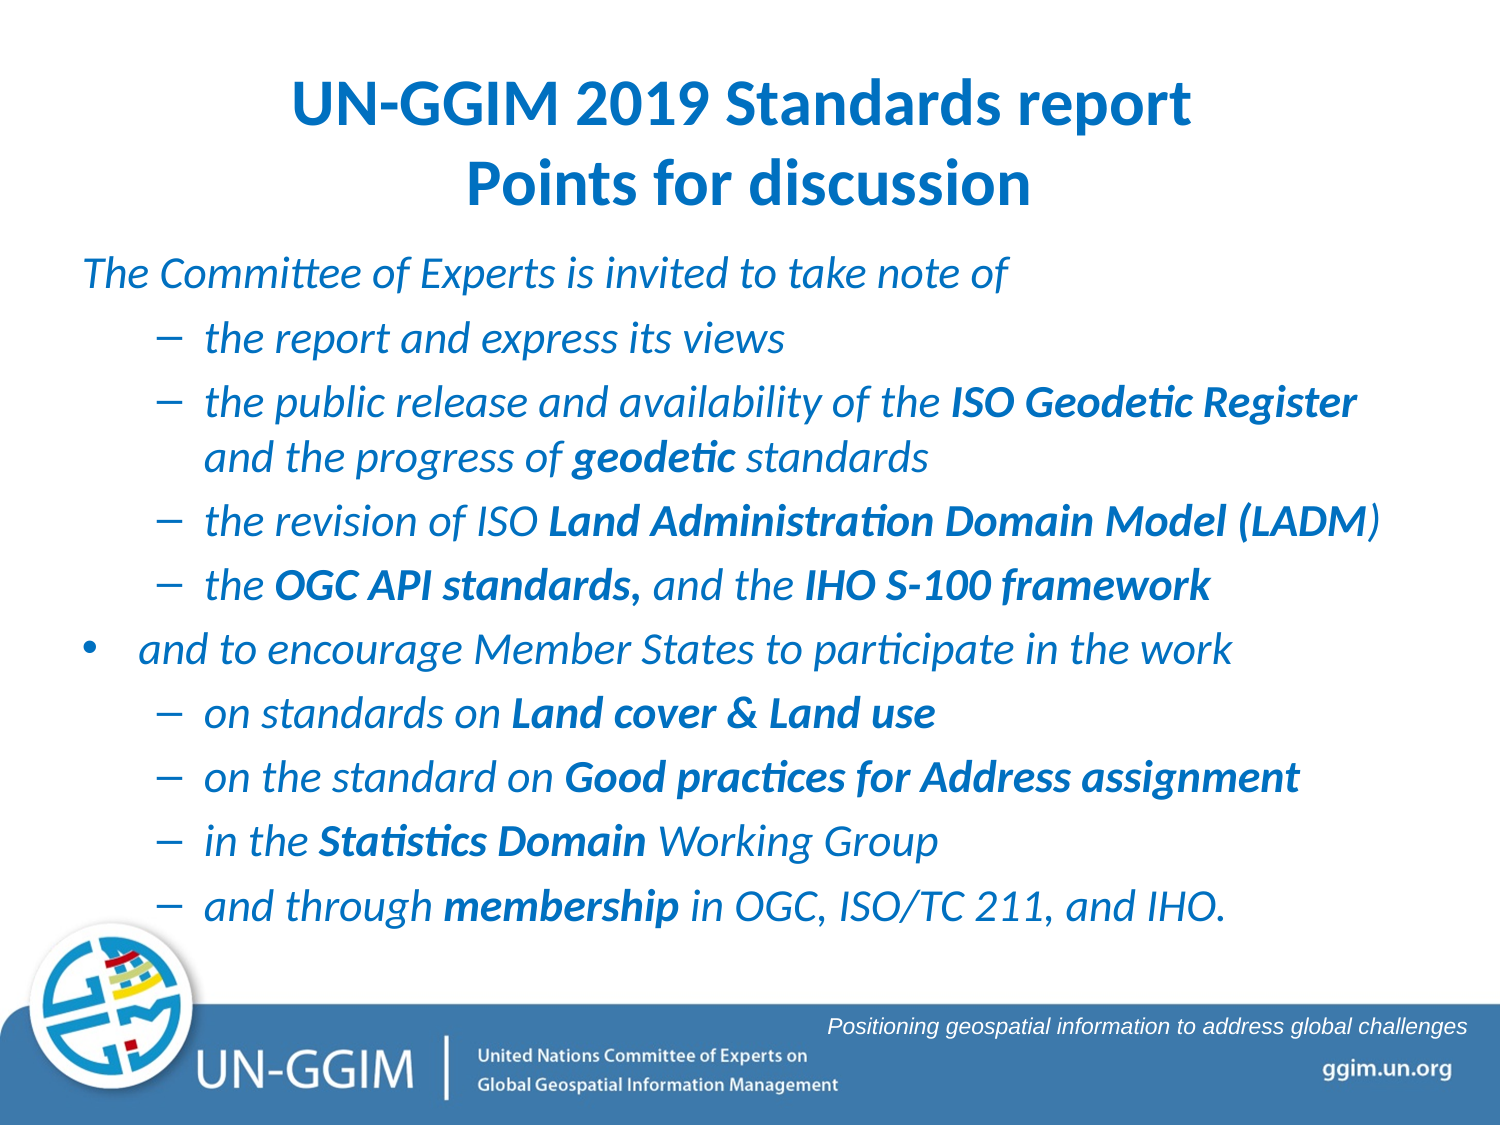

# UN-GGIM 2019 Standards report Points for discussion
The Committee of Experts is invited to take note of
the report and express its views
the public release and availability of the ISO Geodetic Register and the progress of geodetic standards
the revision of ISO Land Administration Domain Model (LADM)
the OGC API standards, and the IHO S-100 framework
and to encourage Member States to participate in the work
on standards on Land cover & Land use
on the standard on Good practices for Address assignment
in the Statistics Domain Working Group
and through membership in OGC, ISO/TC 211, and IHO.